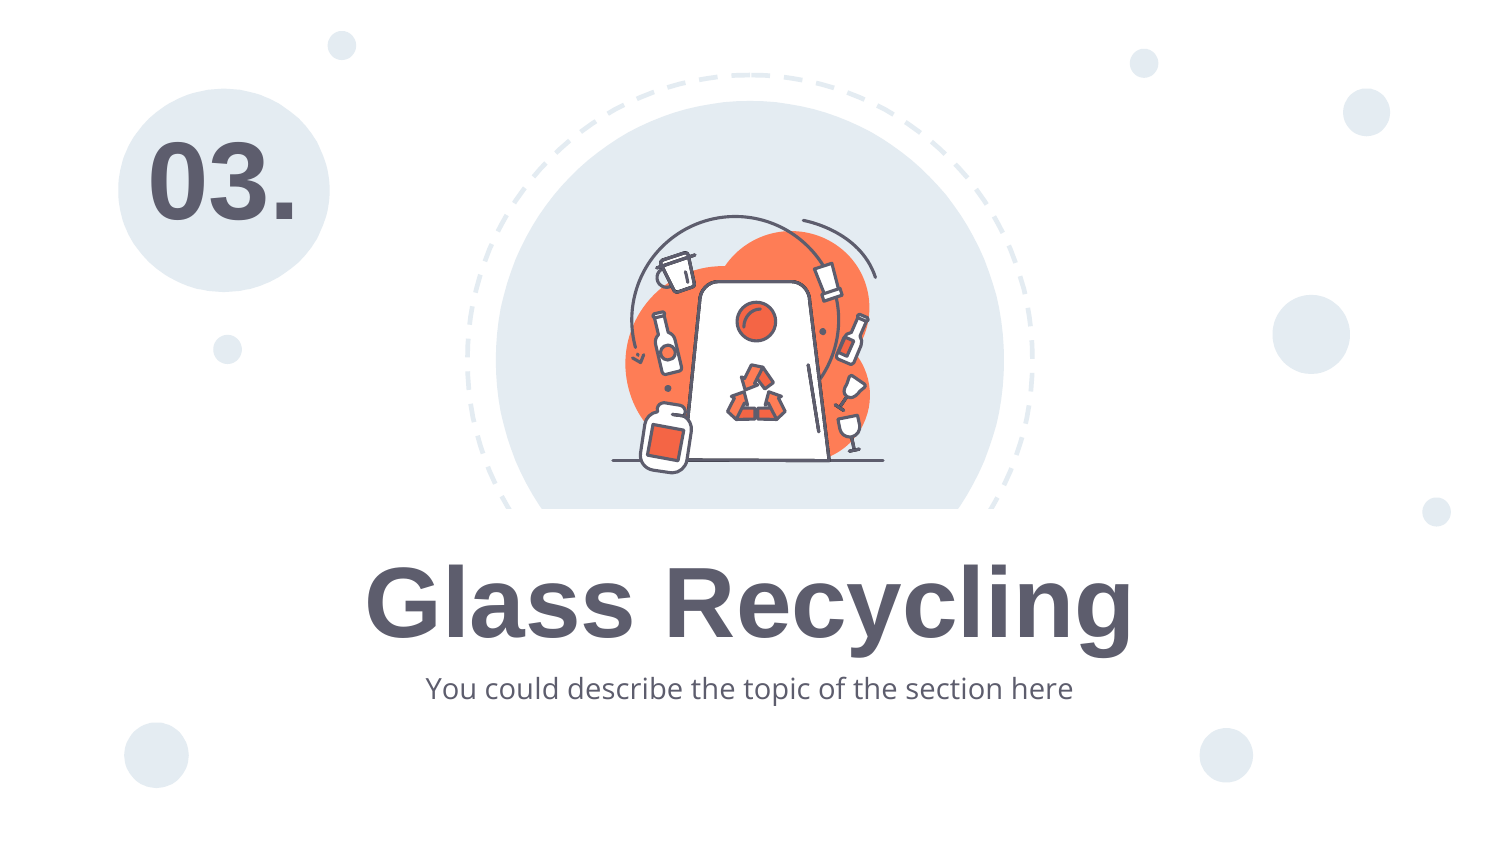

03.

# Glass Recycling
You could describe the topic of the section here